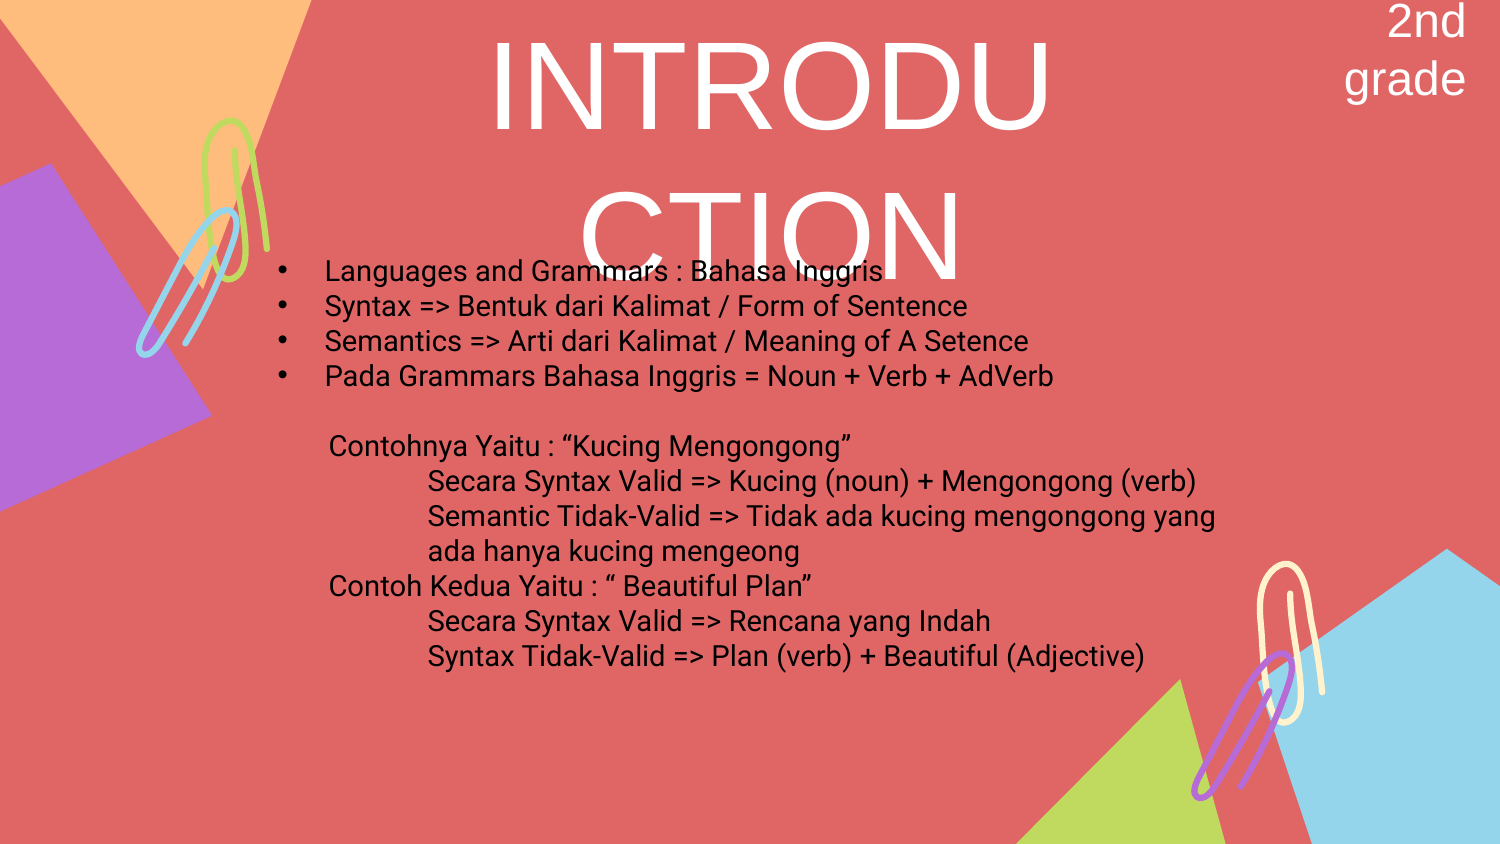

2nd grade
# INTRODUCTION

Languages and Grammars : Bahasa Inggris
Syntax => Bentuk dari Kalimat / Form of Sentence
Semantics => Arti dari Kalimat / Meaning of A Setence
Pada Grammars Bahasa Inggris = Noun + Verb + AdVerb

       Contohnya Yaitu : “Kucing Mengongong”
	Secara Syntax Valid => Kucing (noun) + Mengongong (verb)
	Semantic Tidak-Valid => Tidak ada kucing mengongong yang 	ada hanya kucing mengeong
       Contoh Kedua Yaitu : “ Beautiful Plan”
	Secara Syntax Valid => Rencana yang Indah
	Syntax Tidak-Valid => Plan (verb) + Beautiful (Adjective)